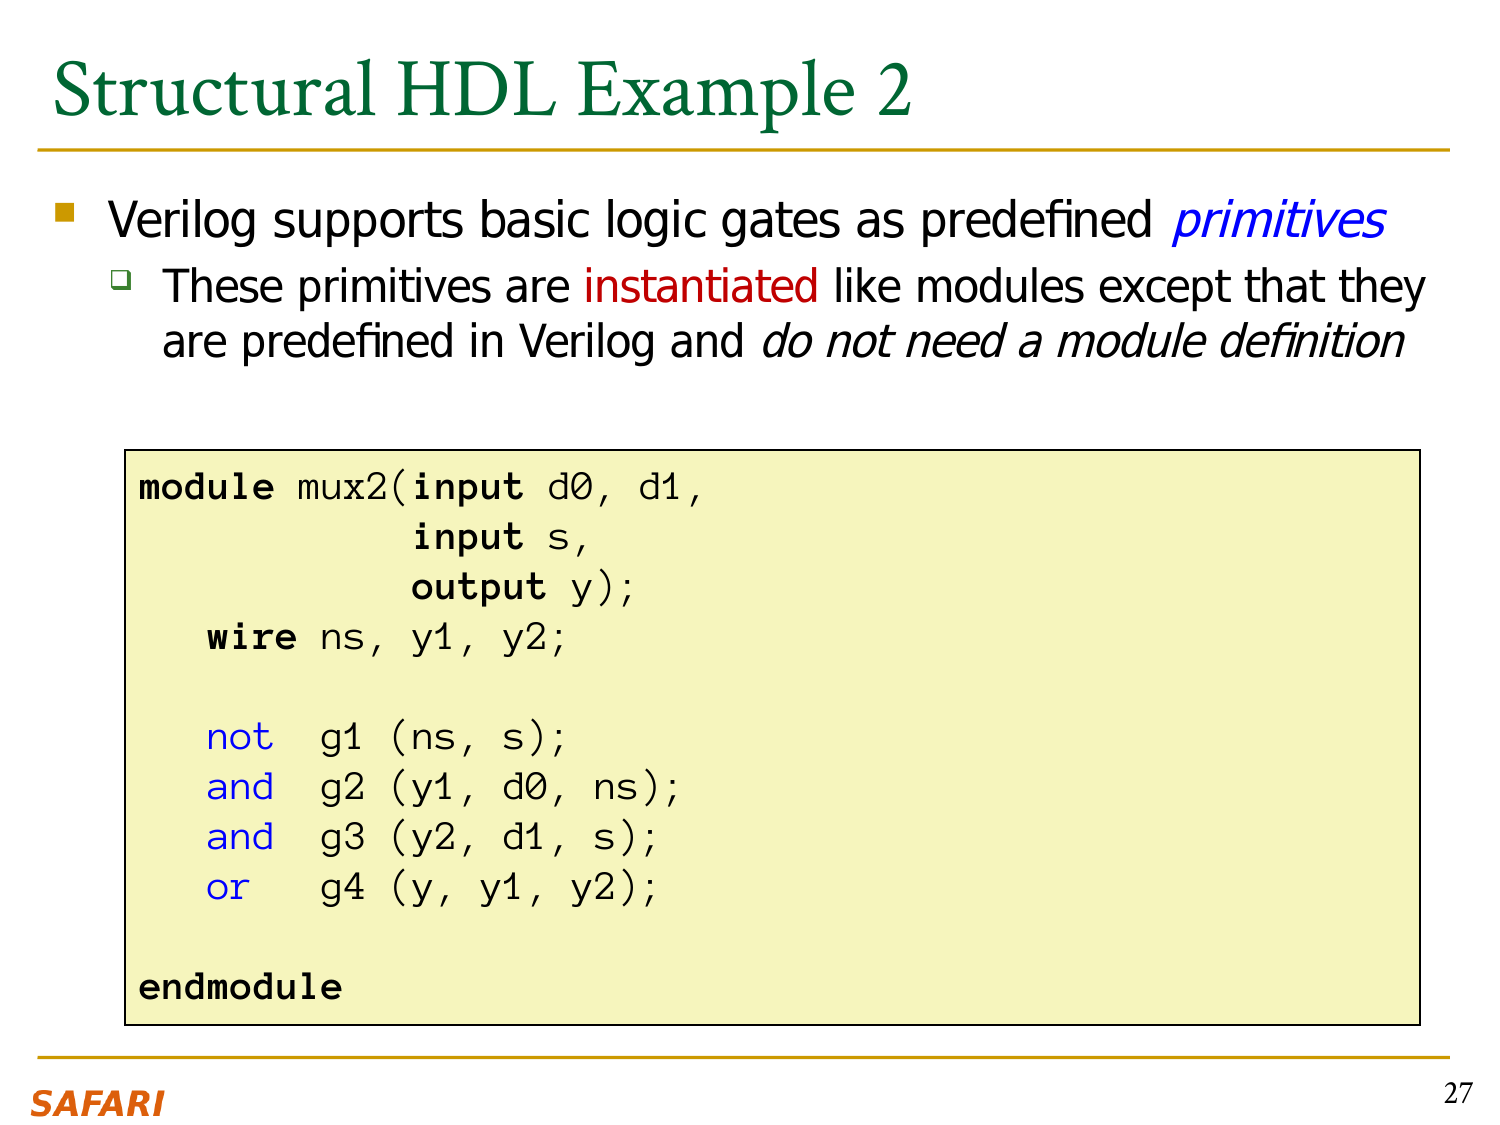

# Structural HDL Example 2
Verilog supports basic logic gates as predefined primitives
These primitives are instantiated like modules except that they are predefined in Verilog and do not need a module definition

module mux2(input d0, d1,
            input s,
            output y);
   wire ns, y1, y2;

   not  g1 (ns, s);
   and  g2 (y1, d0, ns);
   and  g3 (y2, d1, s);
   or   g4 (y, y1, y2);

endmodule
27